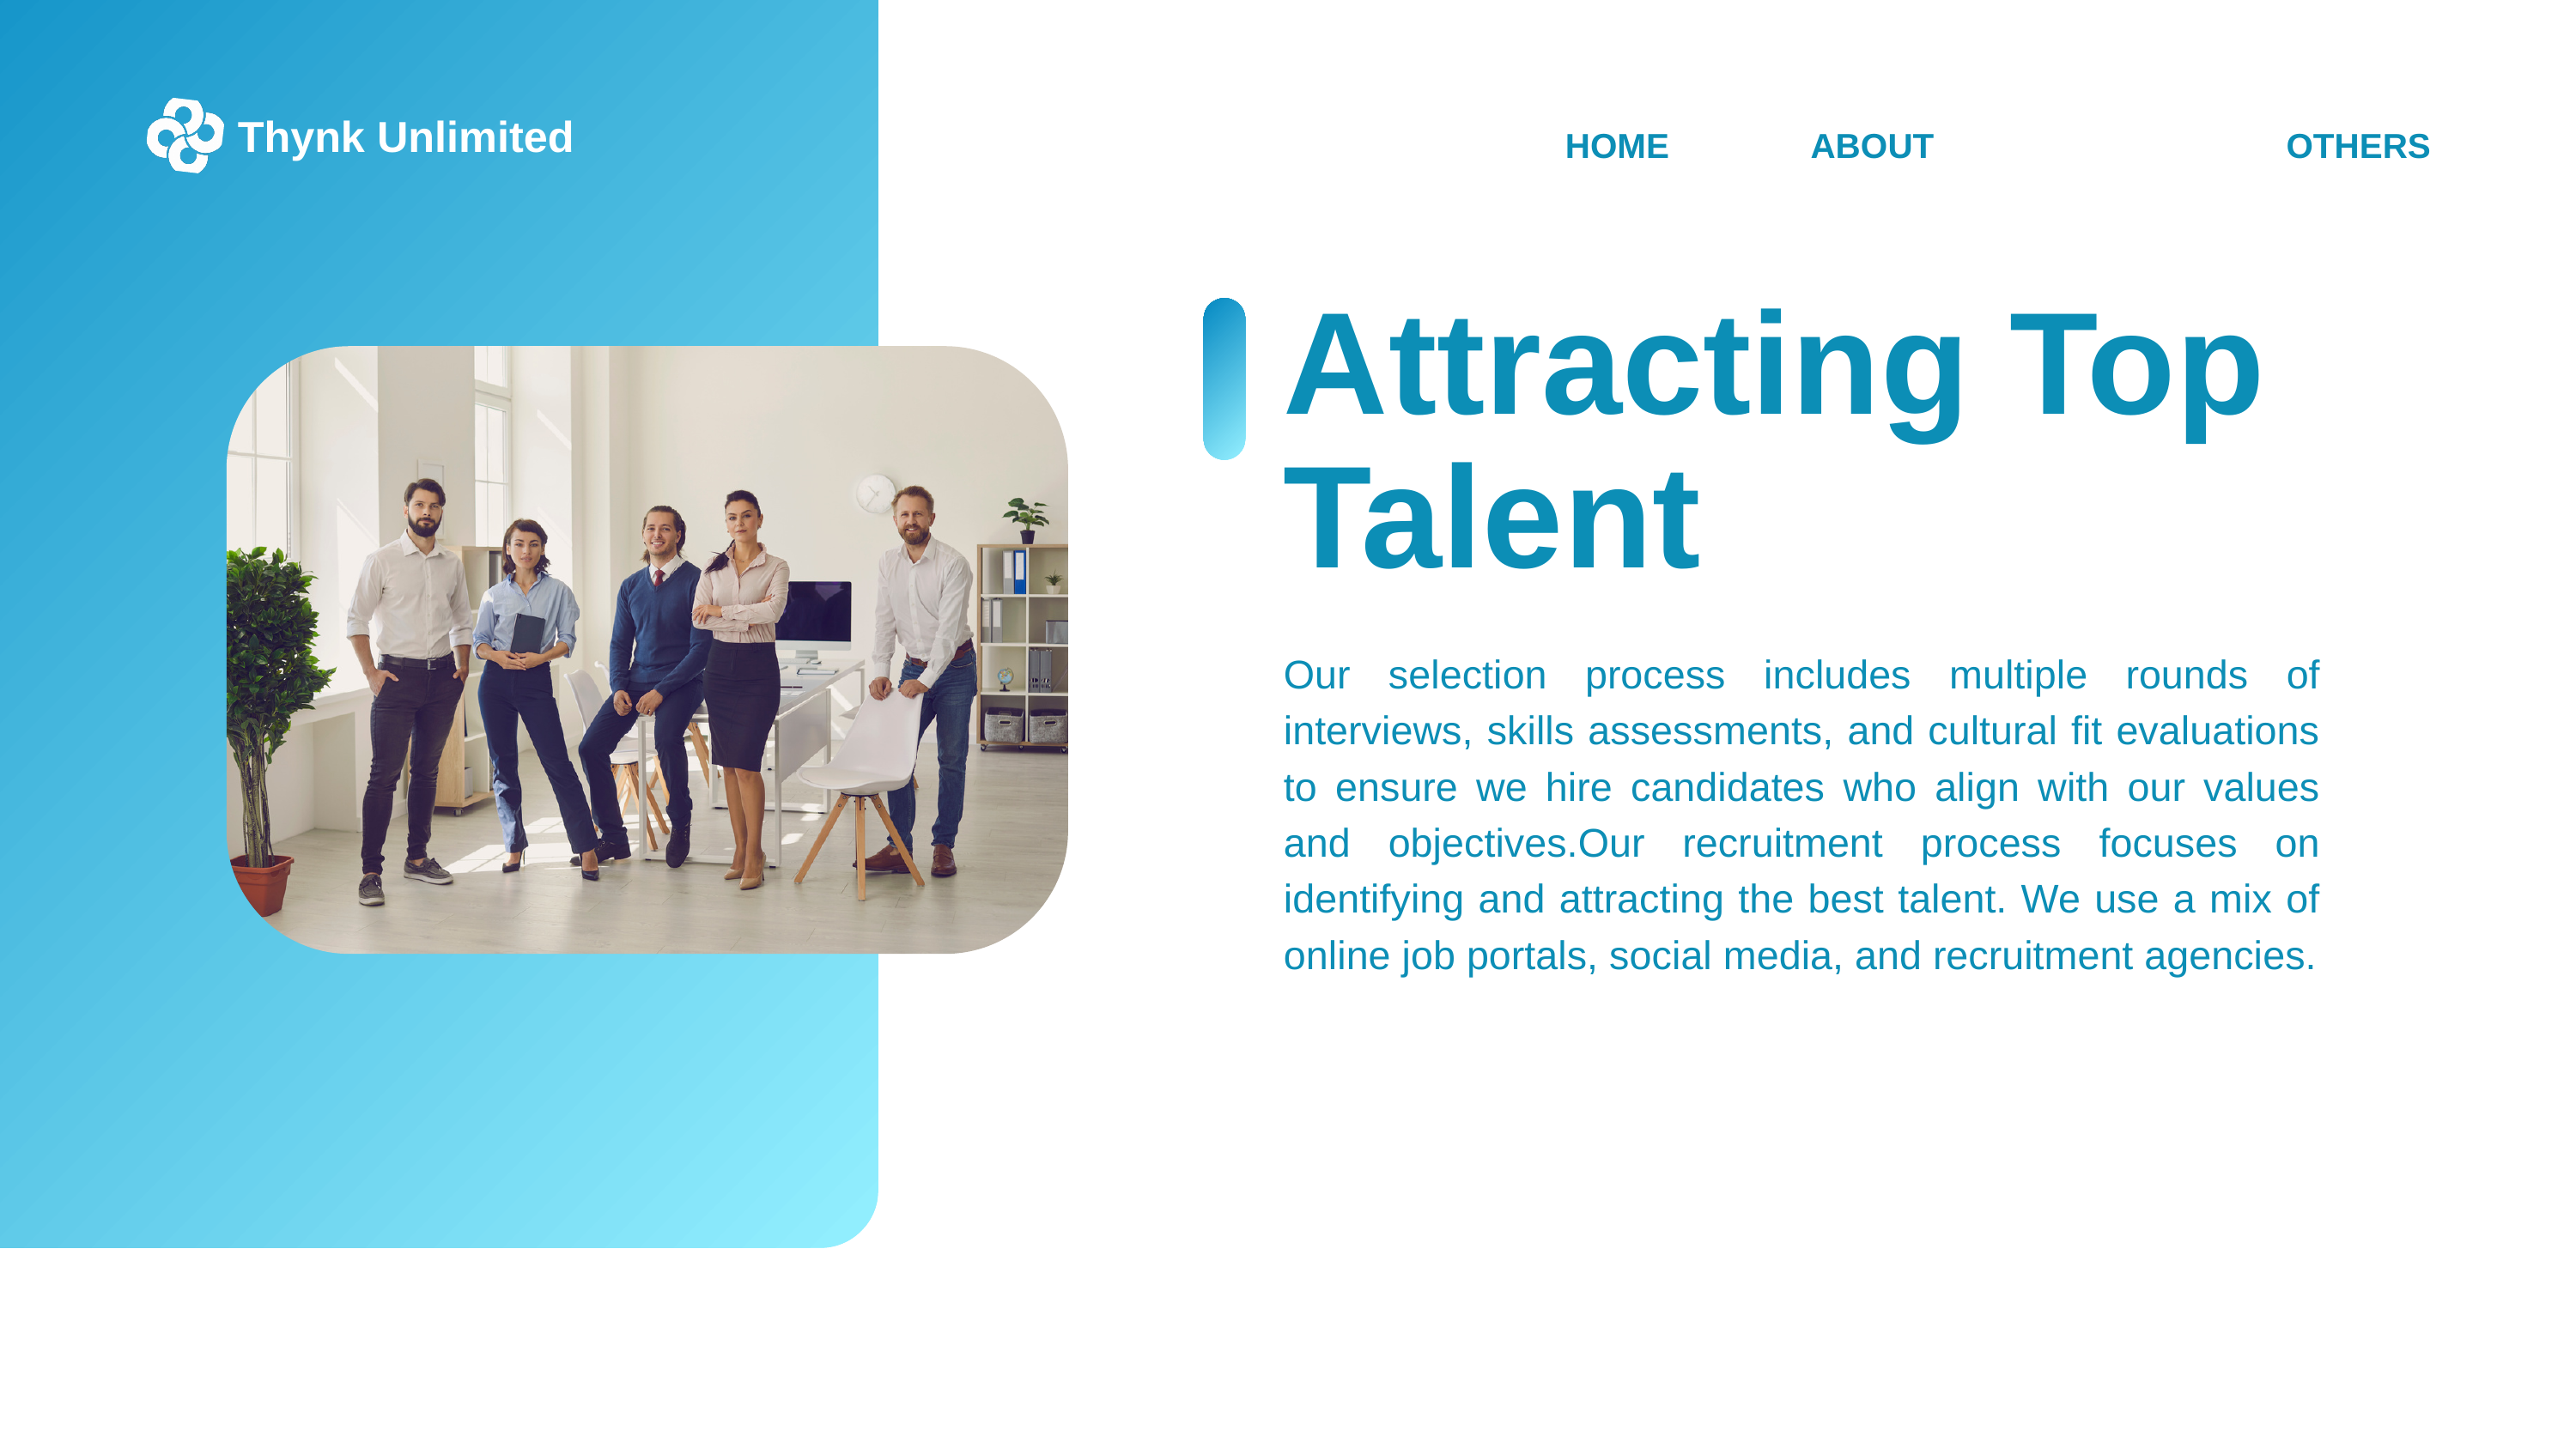

Thynk Unlimited
CONTENT
HOME
ABOUT
OTHERS
Attracting Top Talent

Our selection process includes multiple rounds of interviews, skills assessments, and cultural fit evaluations to ensure we hire candidates who align with our values and objectives.Our recruitment process focuses on identifying and attracting the best talent. We use a mix of online job portals, social media, and recruitment agencies.